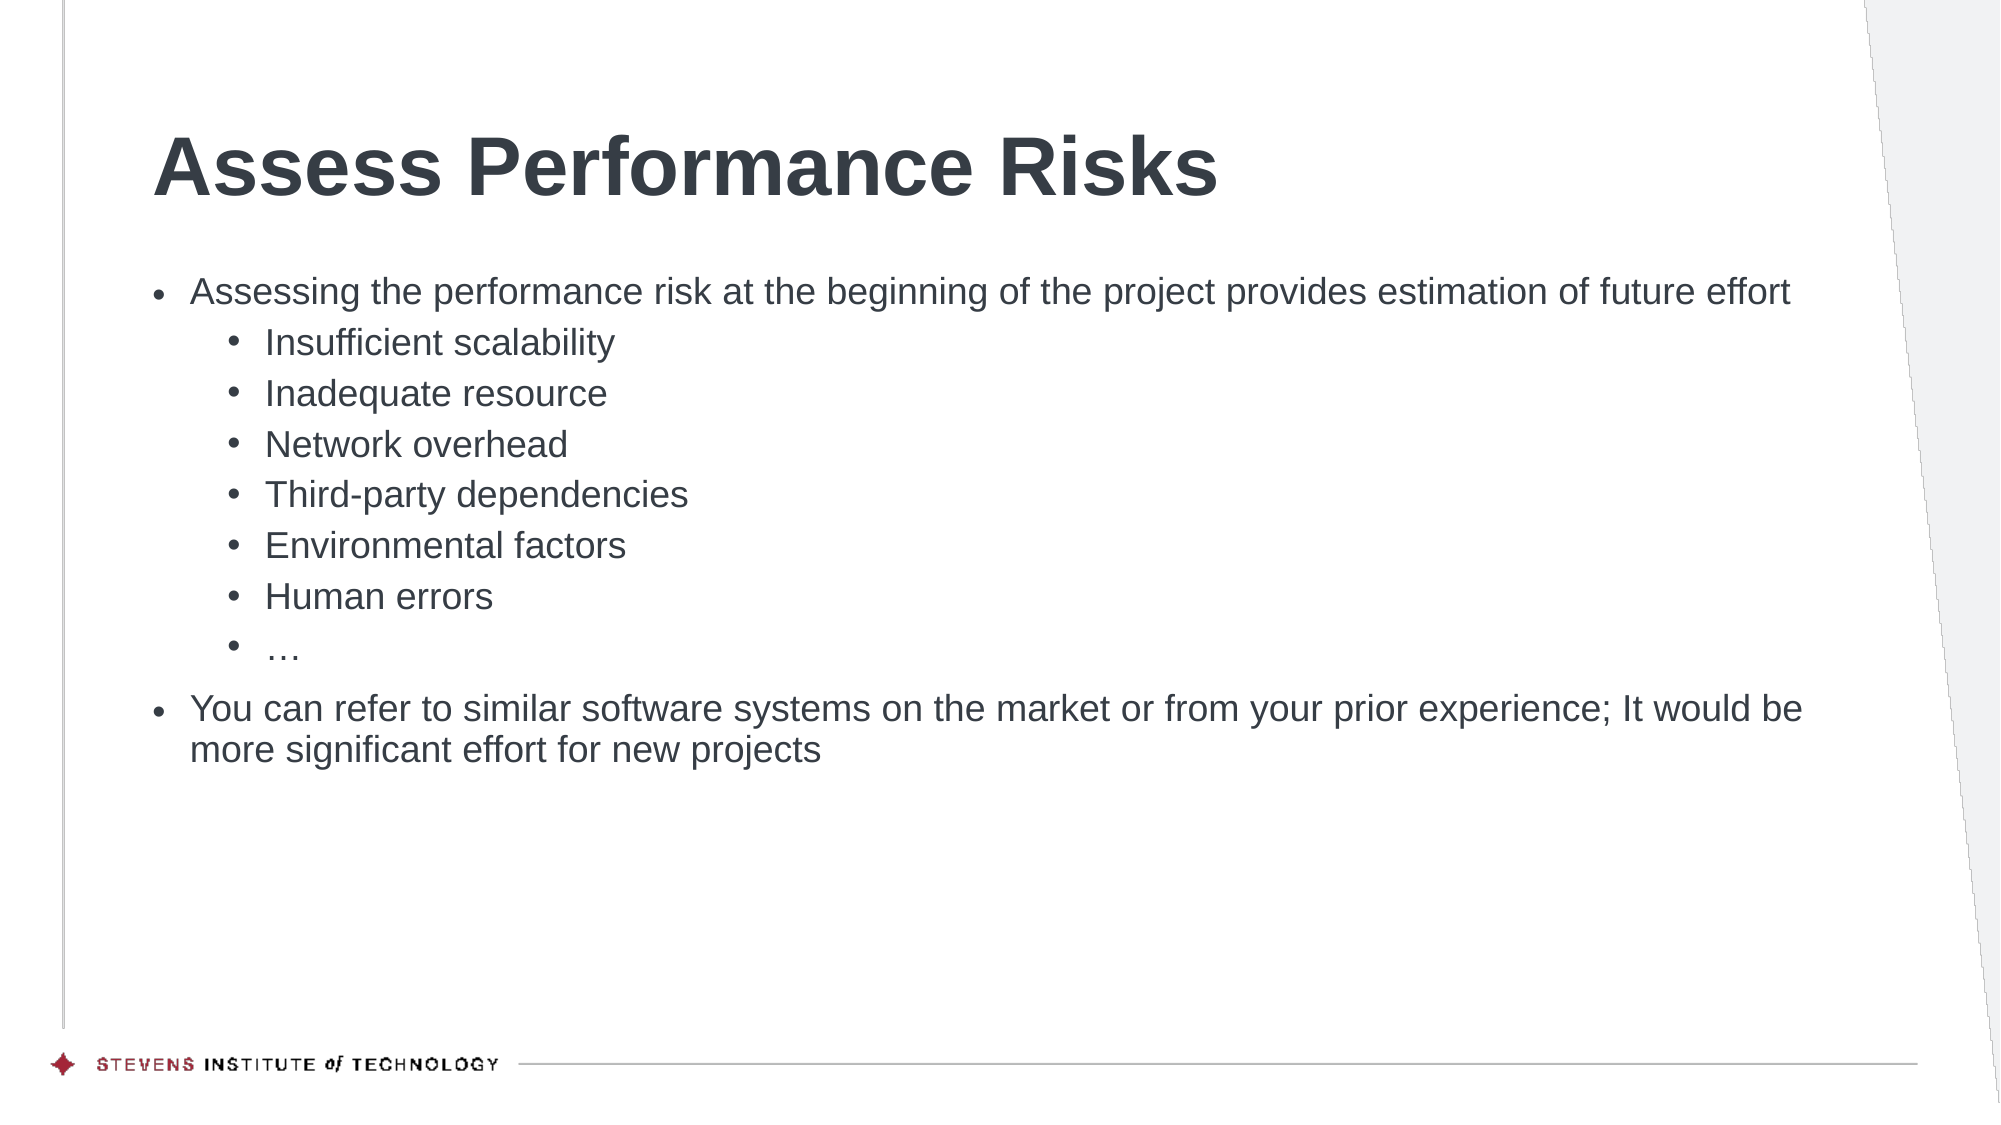

# Assess Performance Risks
Assessing the performance risk at the beginning of the project provides estimation of future effort
Insufficient scalability
Inadequate resource
Network overhead
Third-party dependencies
Environmental factors
Human errors
…
You can refer to similar software systems on the market or from your prior experience; It would be more significant effort for new projects